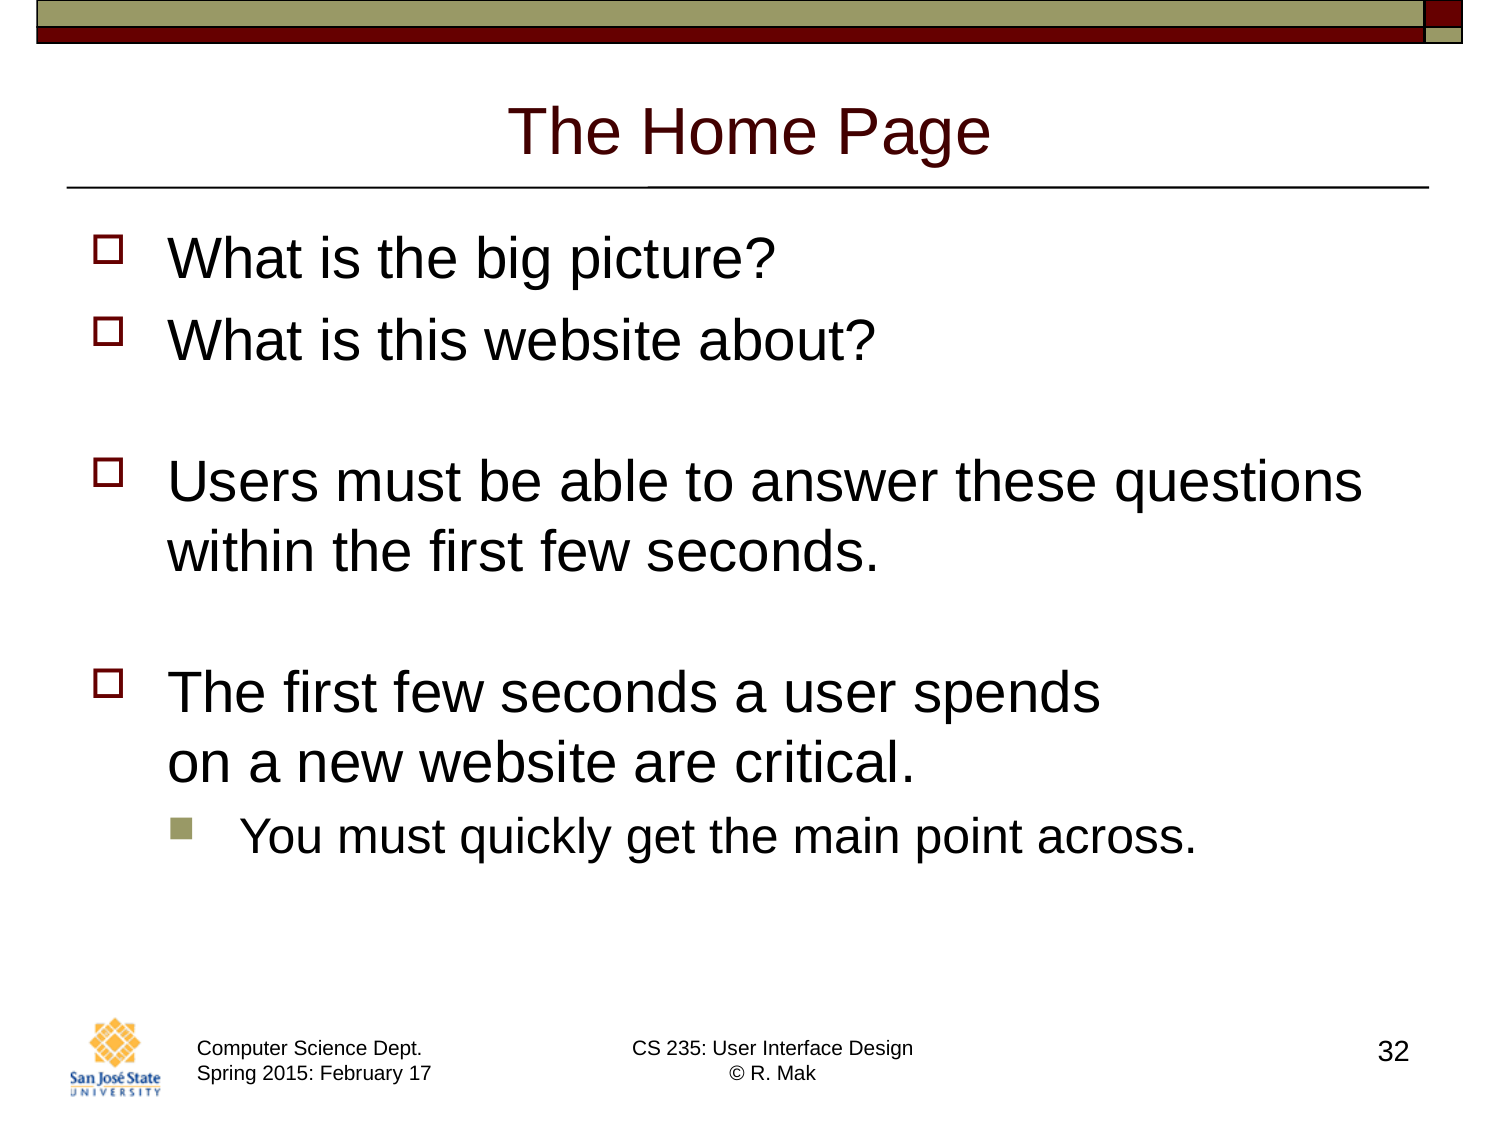

# The Home Page
What is the big picture?
What is this website about?

Users must be able to answer these questions within the first few seconds.

The first few seconds a user spends
on a new website are critical.
You must quickly get the main point across.
32